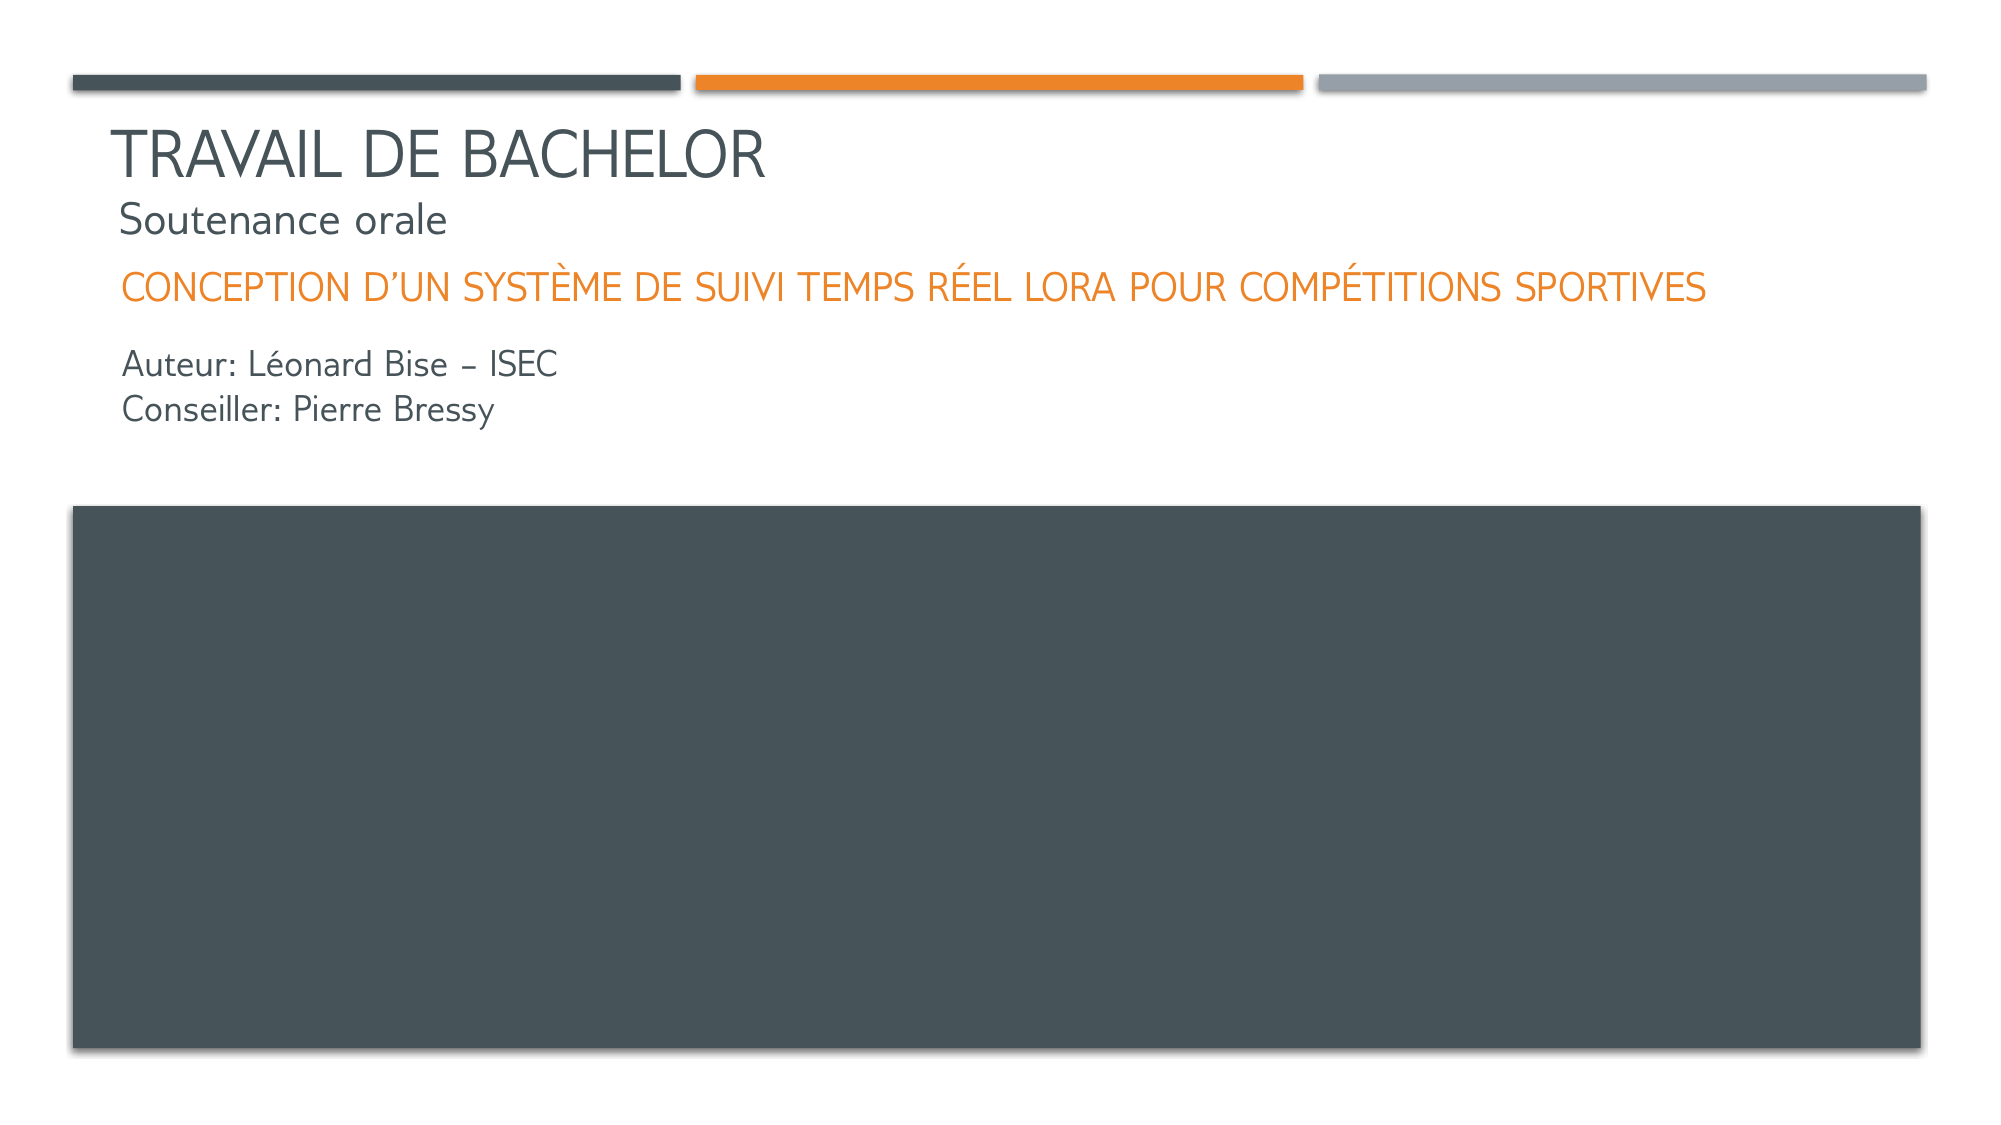

# Travail de bachelor
Soutenance orale
Conception d’un système de suivi temps réel LoRa pour compétitions sportives
Auteur: Léonard Bise – ISEC
Conseiller: Pierre Bressy